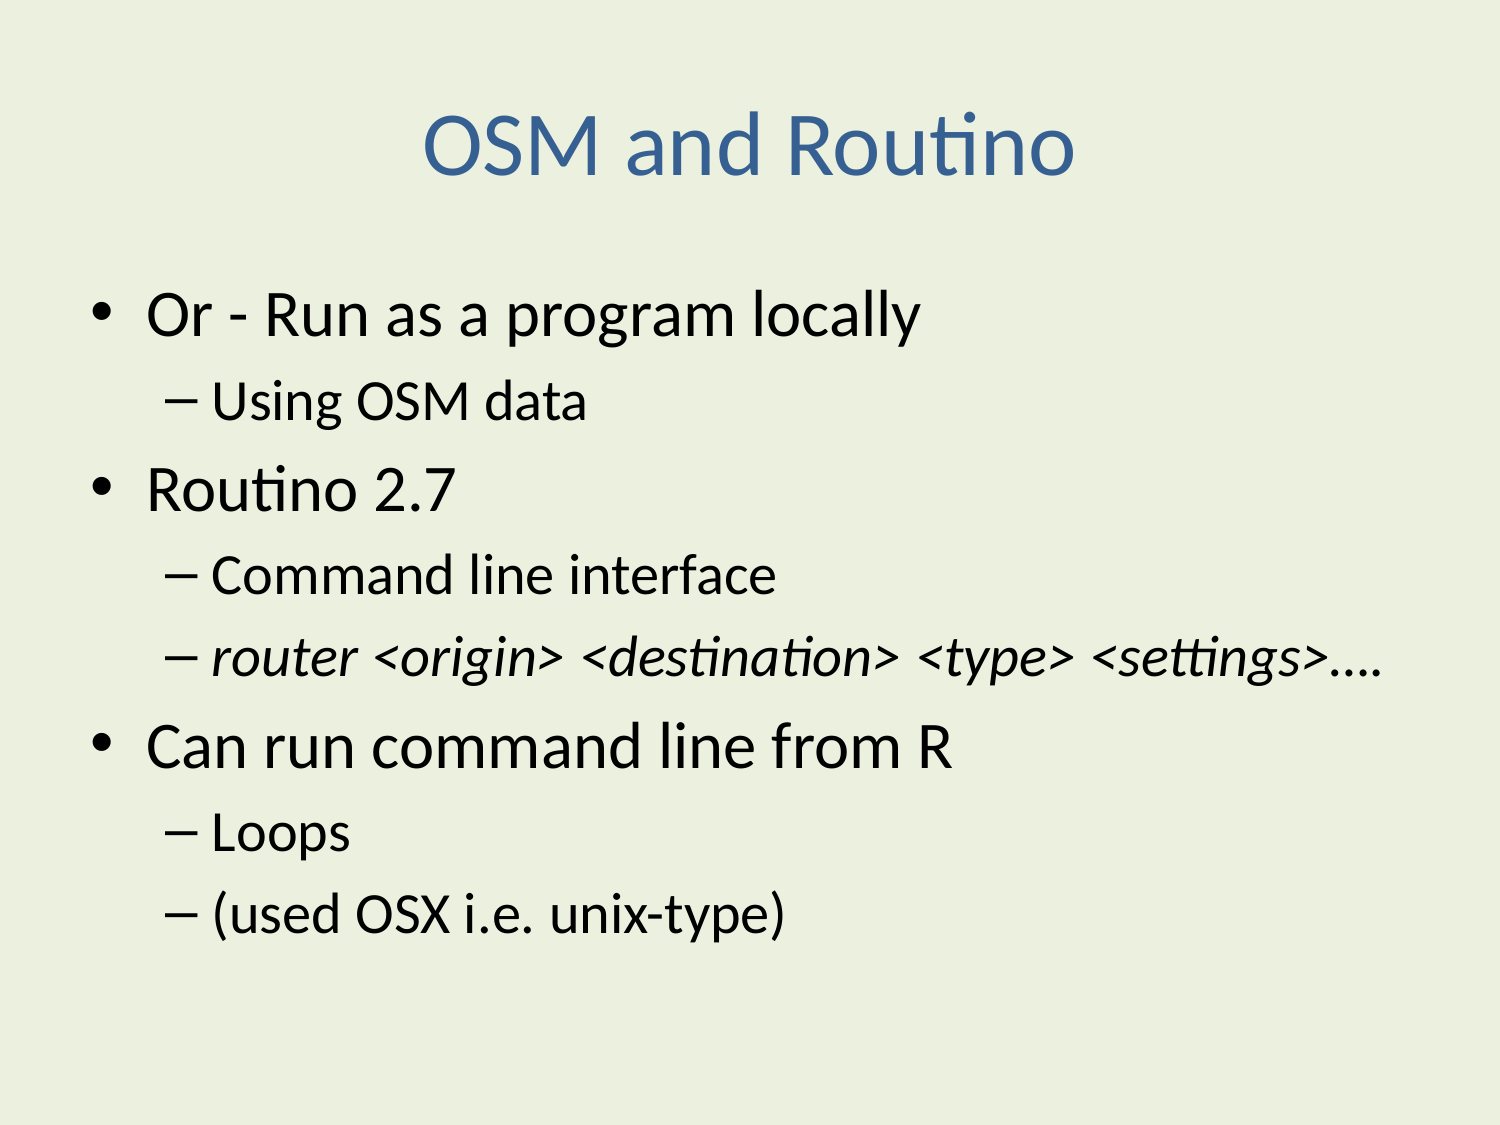

# OSM and Routino
Or - Run as a program locally
Using OSM data
Routino 2.7
Command line interface
router <origin> <destination> <type> <settings>….
Can run command line from R
Loops
(used OSX i.e. unix-type)